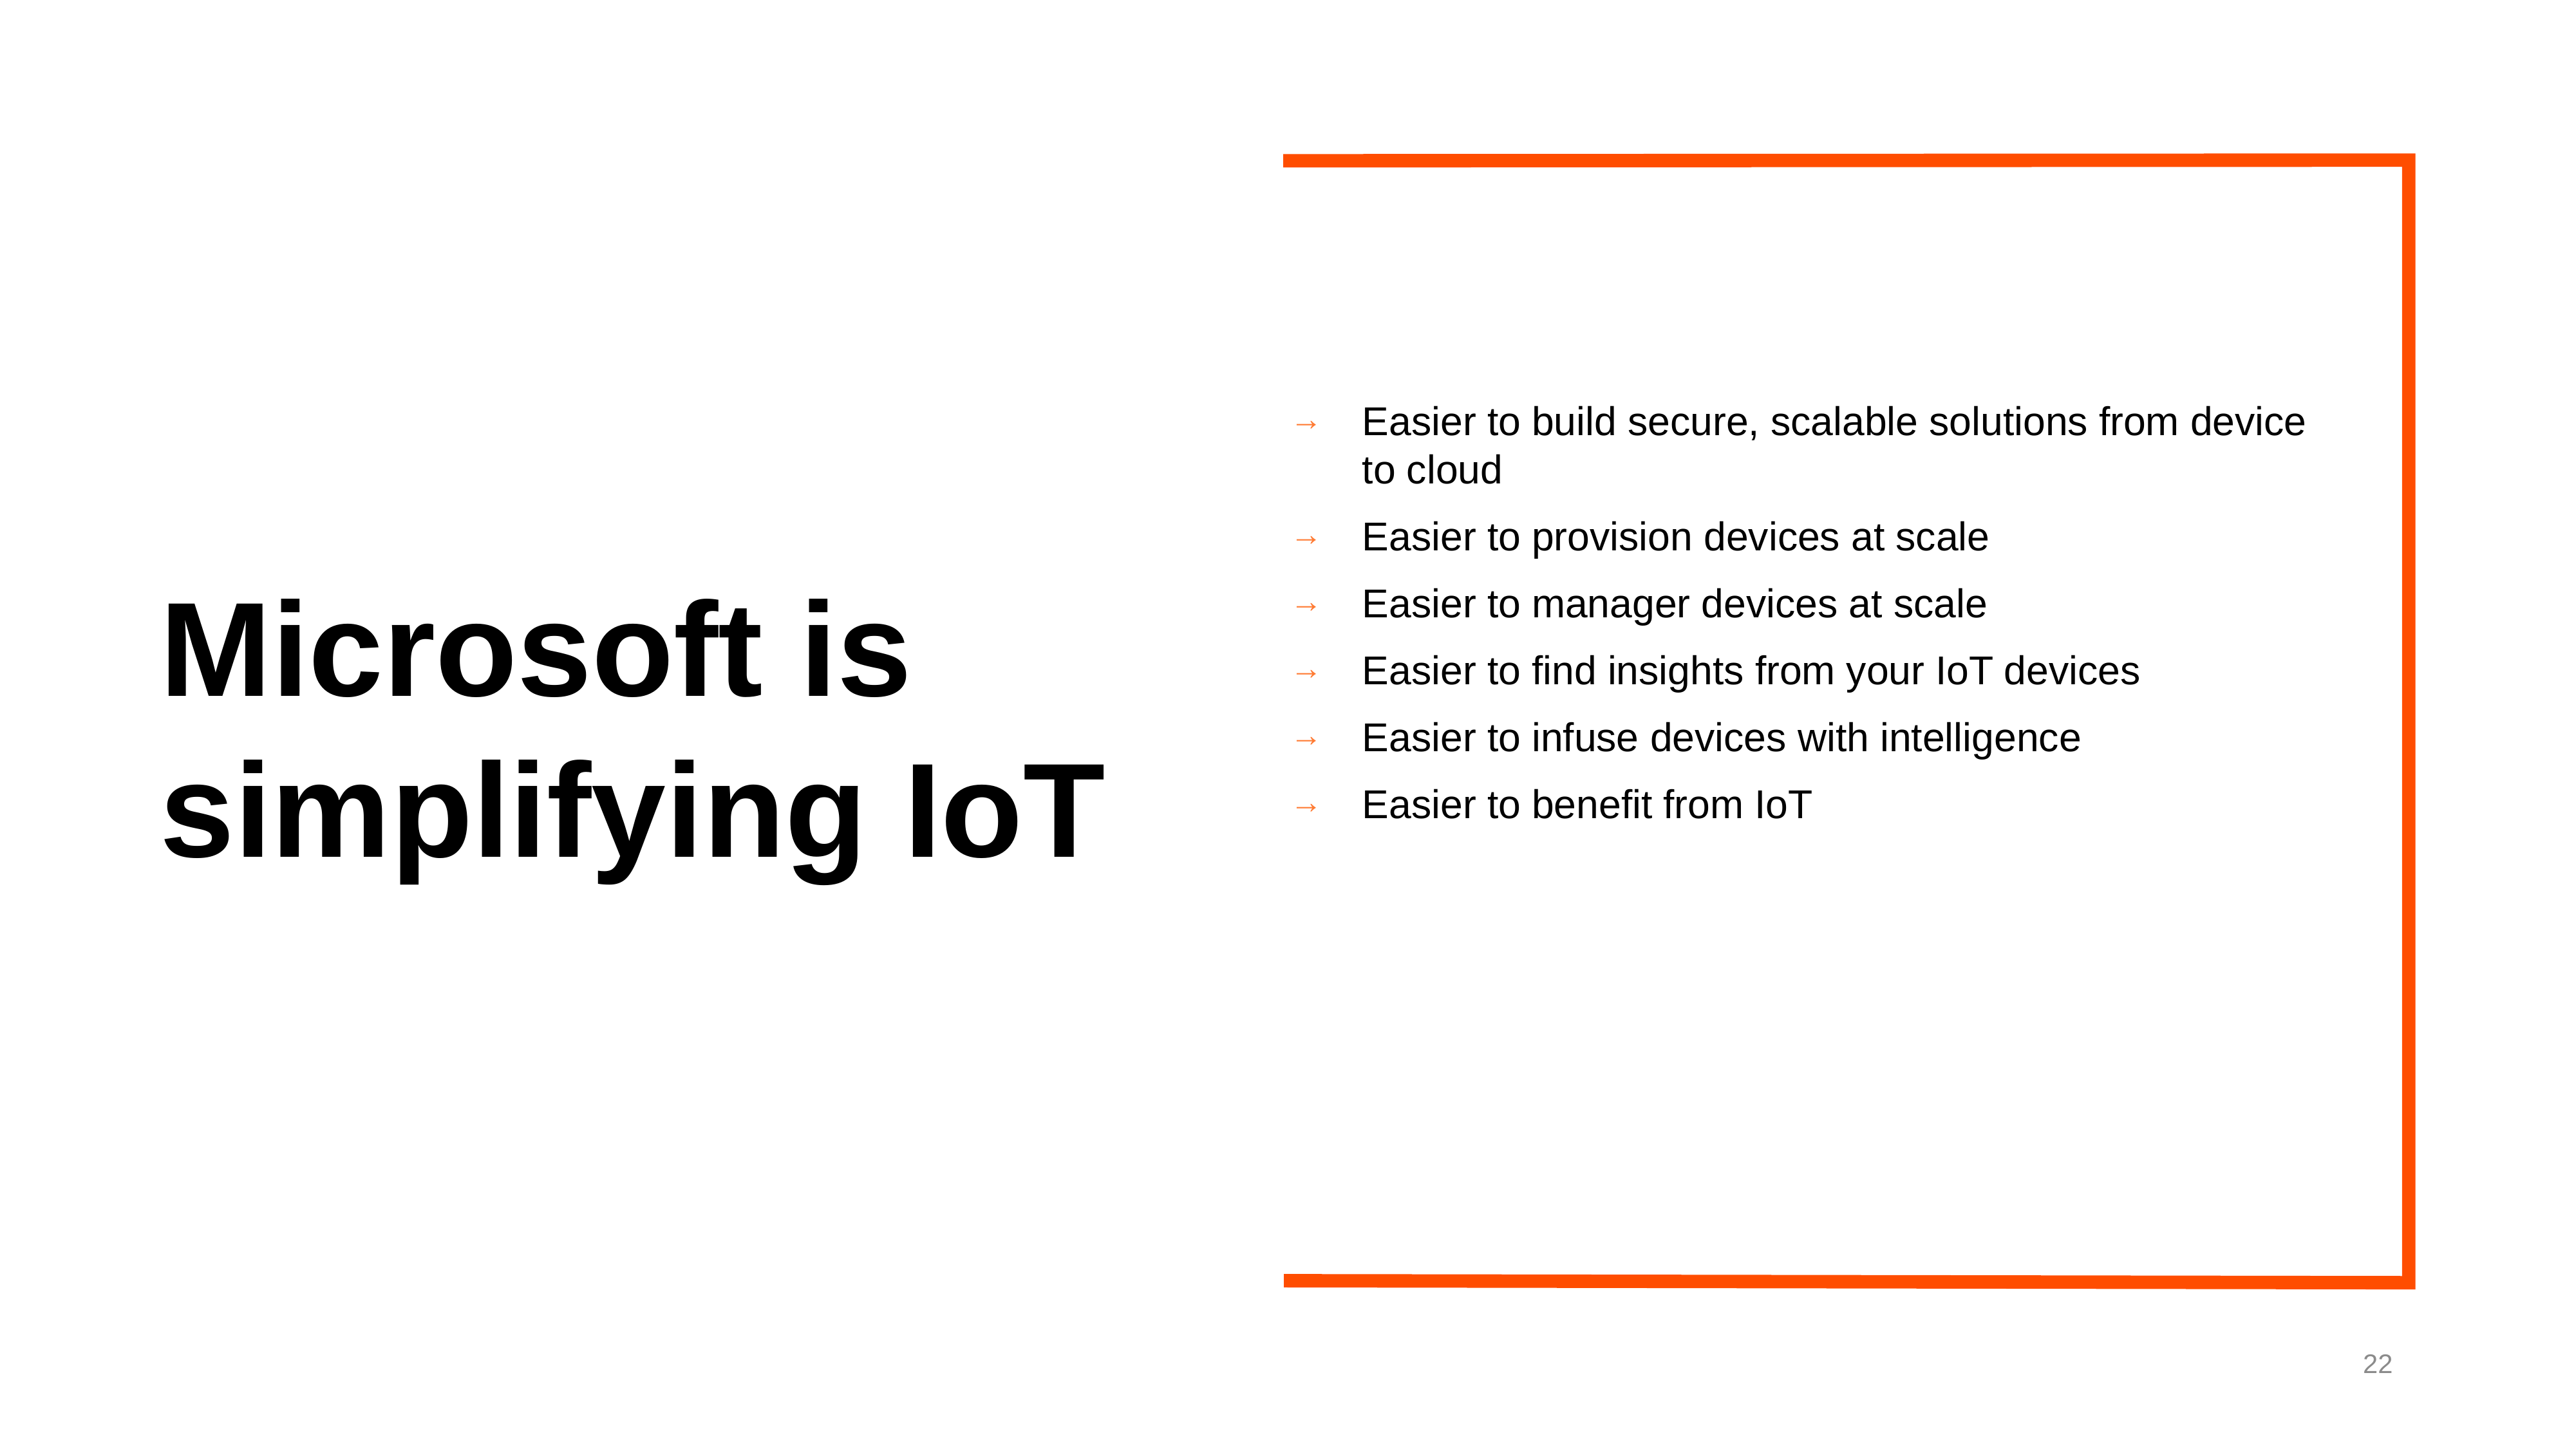

Easier to build secure, scalable solutions from device to cloud
Easier to provision devices at scale
Easier to manager devices at scale
Easier to find insights from your IoT devices
Easier to infuse devices with intelligence
Easier to benefit from IoT
# Microsoft is simplifying IoT
22